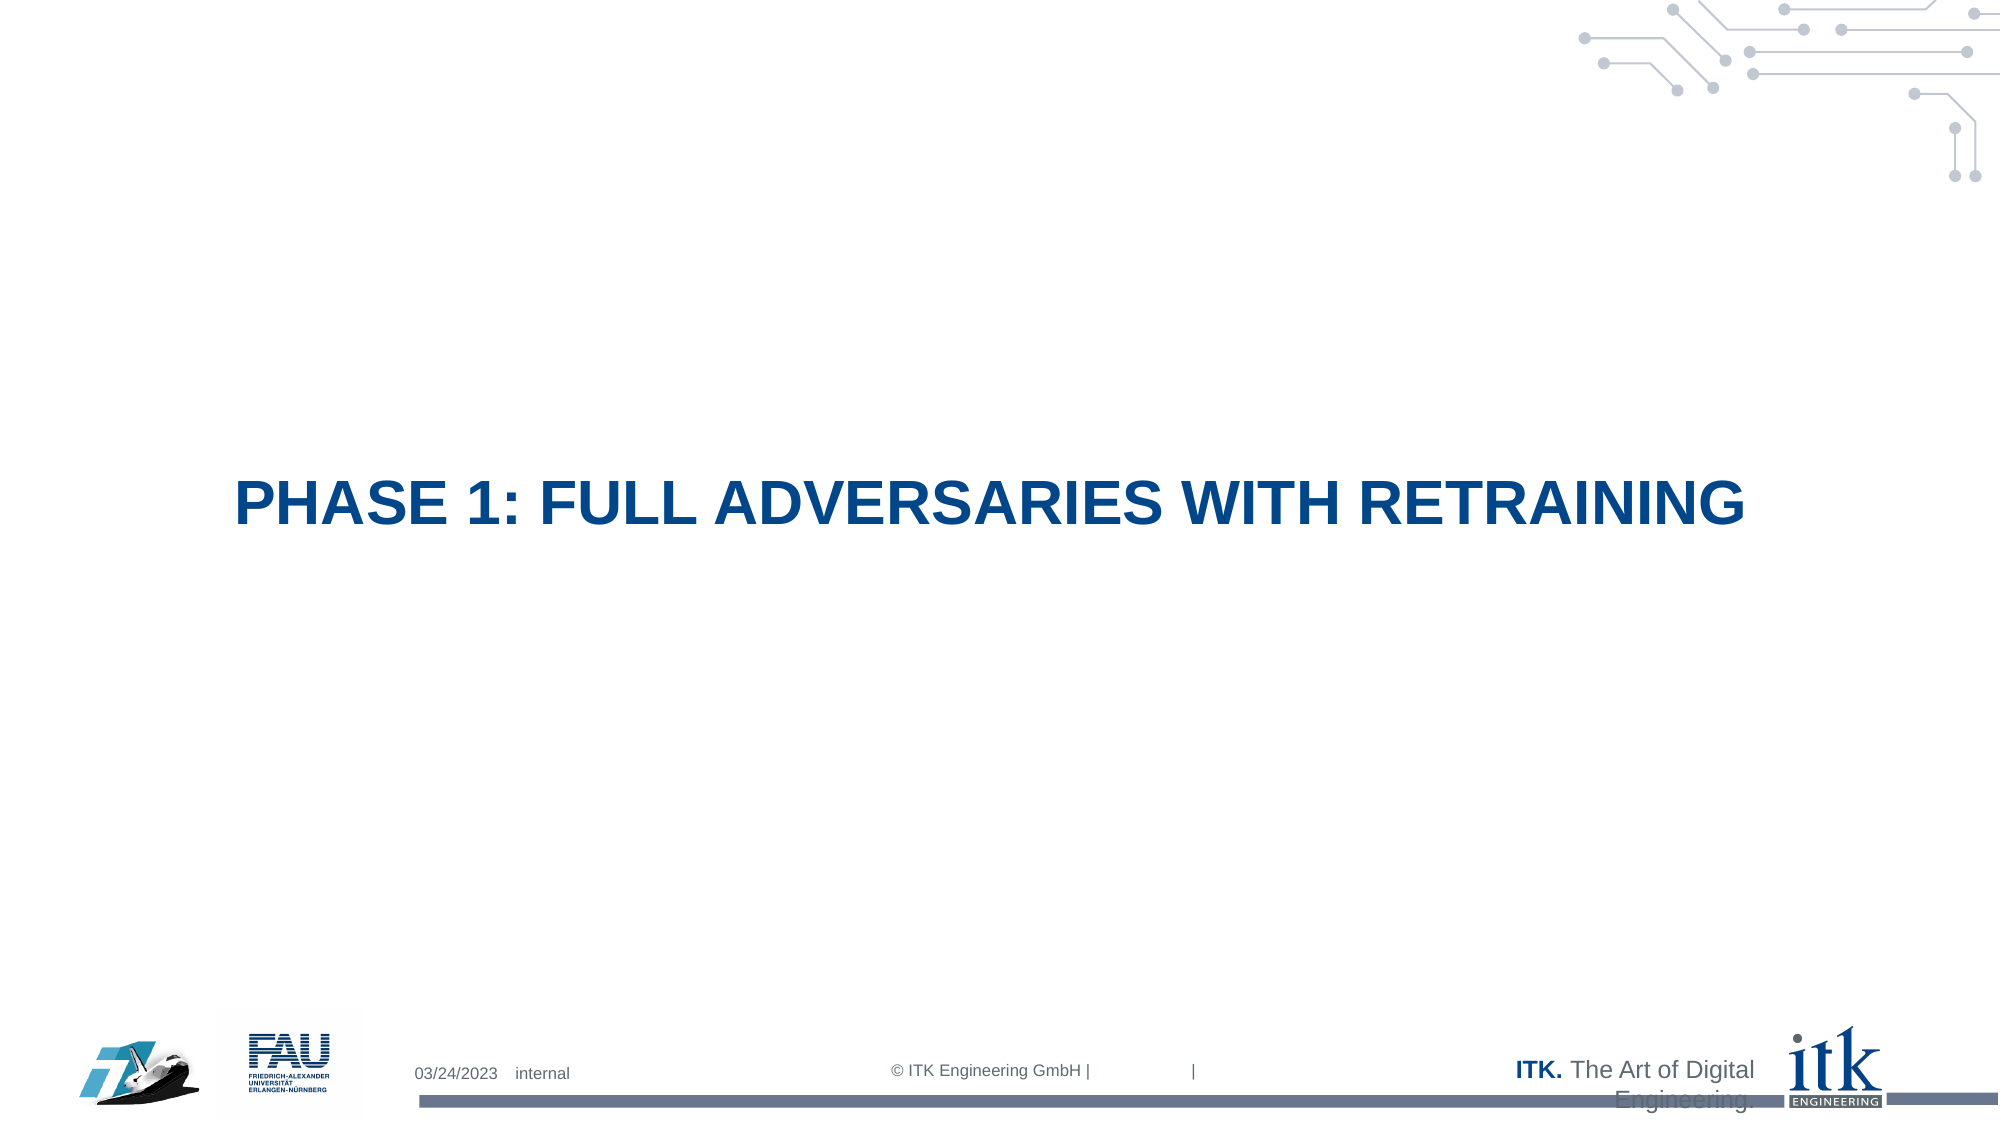

# PHASE 1: Full adversaries with retraining
03/24/2023
internal